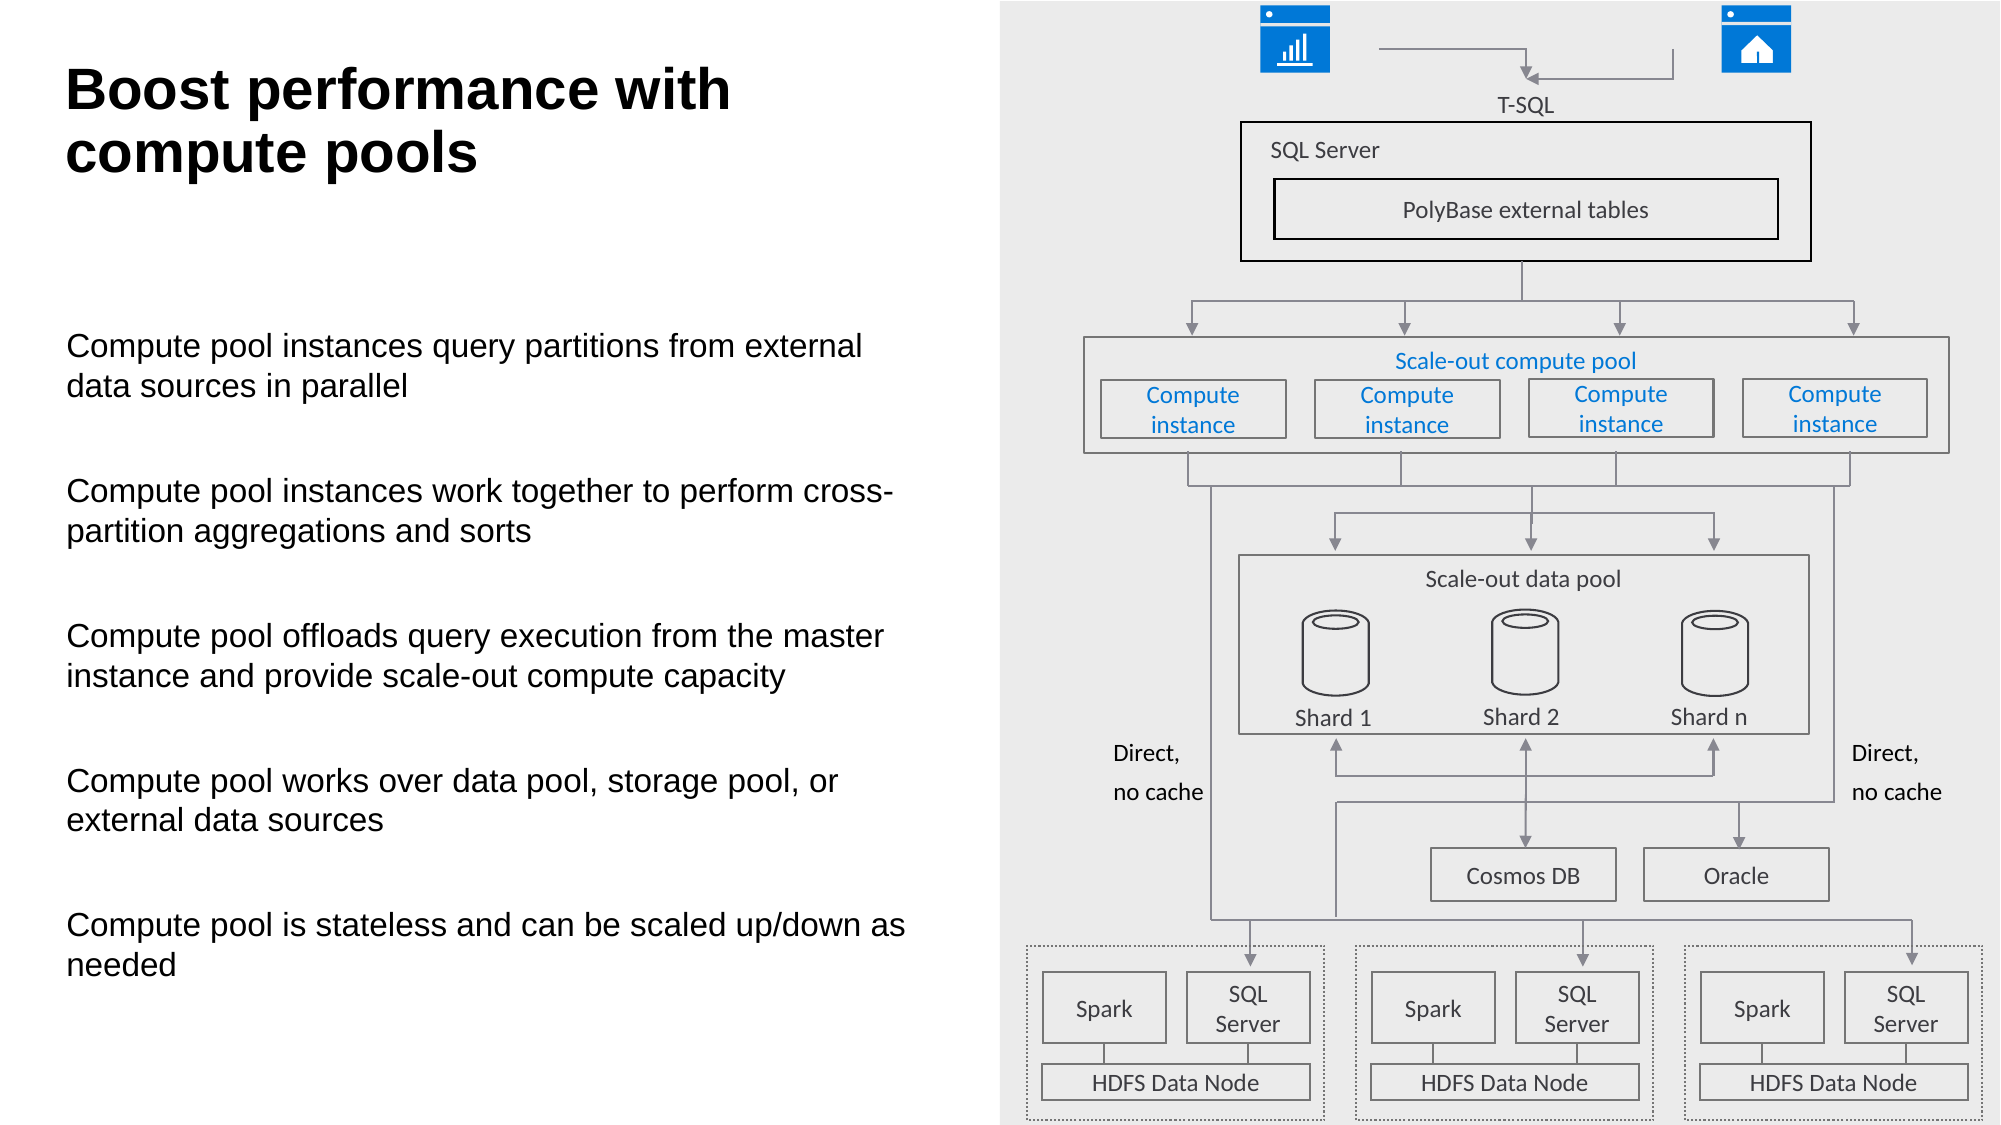

# Boost performance with compute pools
T-SQL
SQL Server
PolyBase external tables
Compute pool instances query partitions from external data sources in parallel

Compute pool instances work together to perform cross-partition aggregations and sorts

Compute pool offloads query execution from the master instance and provide scale-out compute capacity

Compute pool works over data pool, storage pool, or external data sources

Compute pool is stateless and can be scaled up/down as needed

Scale-out compute pool
Compute instance
Compute instance
Compute instance
Compute instance
Scale-out data pool

Shard 2
Shard n
Shard 1
Direct,
no cache
Direct,
no cache
Oracle
Cosmos DB

Spark
SQL Server
HDFS Data Node
Spark
SQL Server
HDFS Data Node
Spark
SQL Server
HDFS Data Node